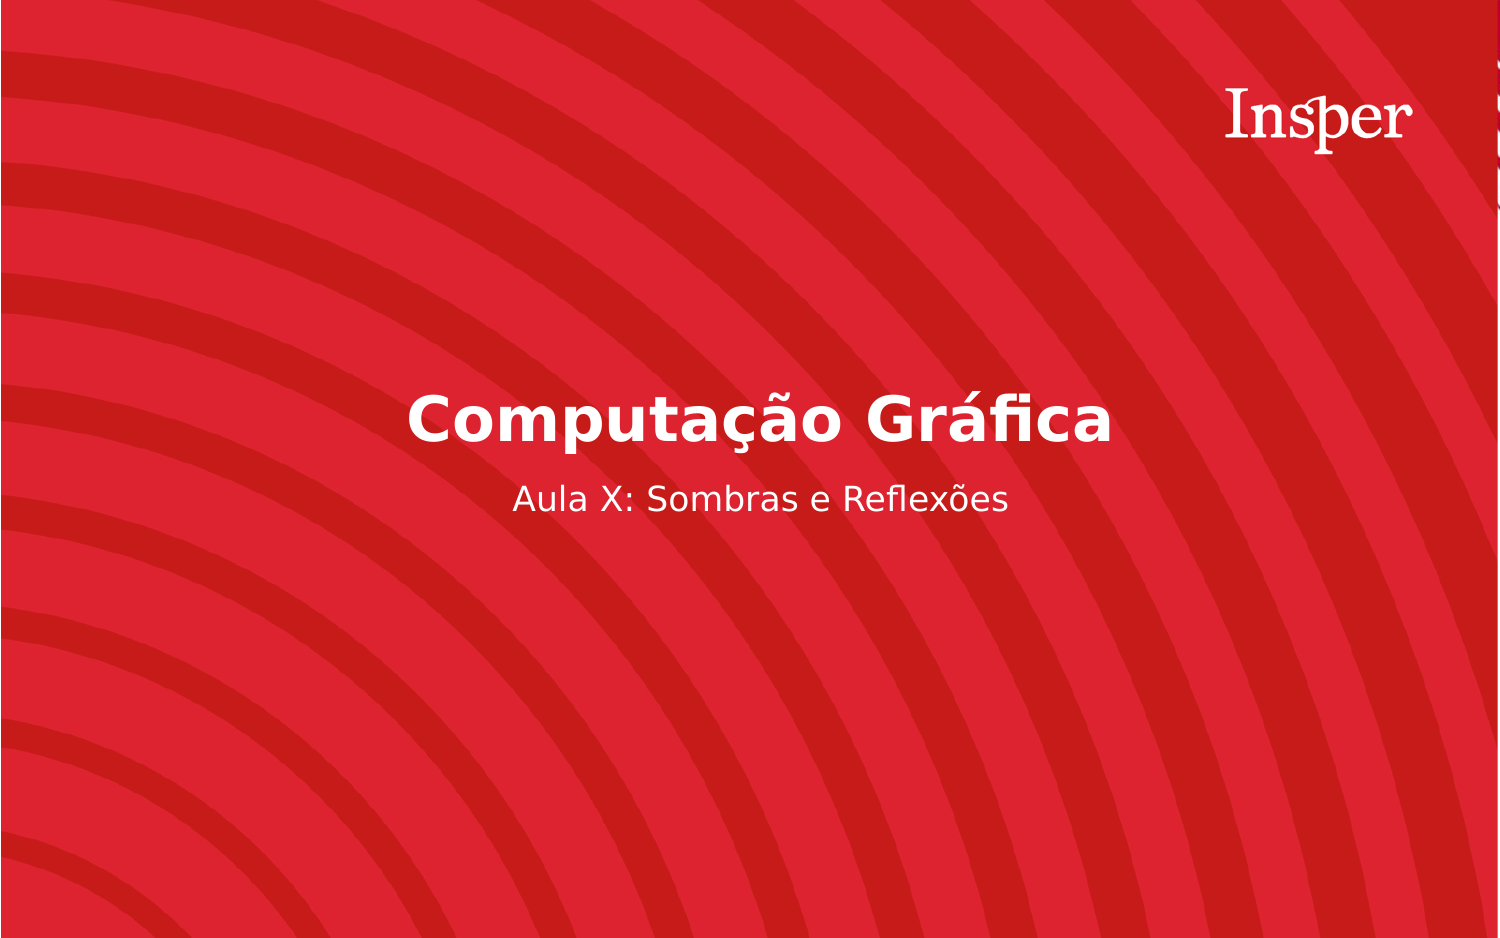

Computação Gráfica
Aula X: Sombras e Reflexões